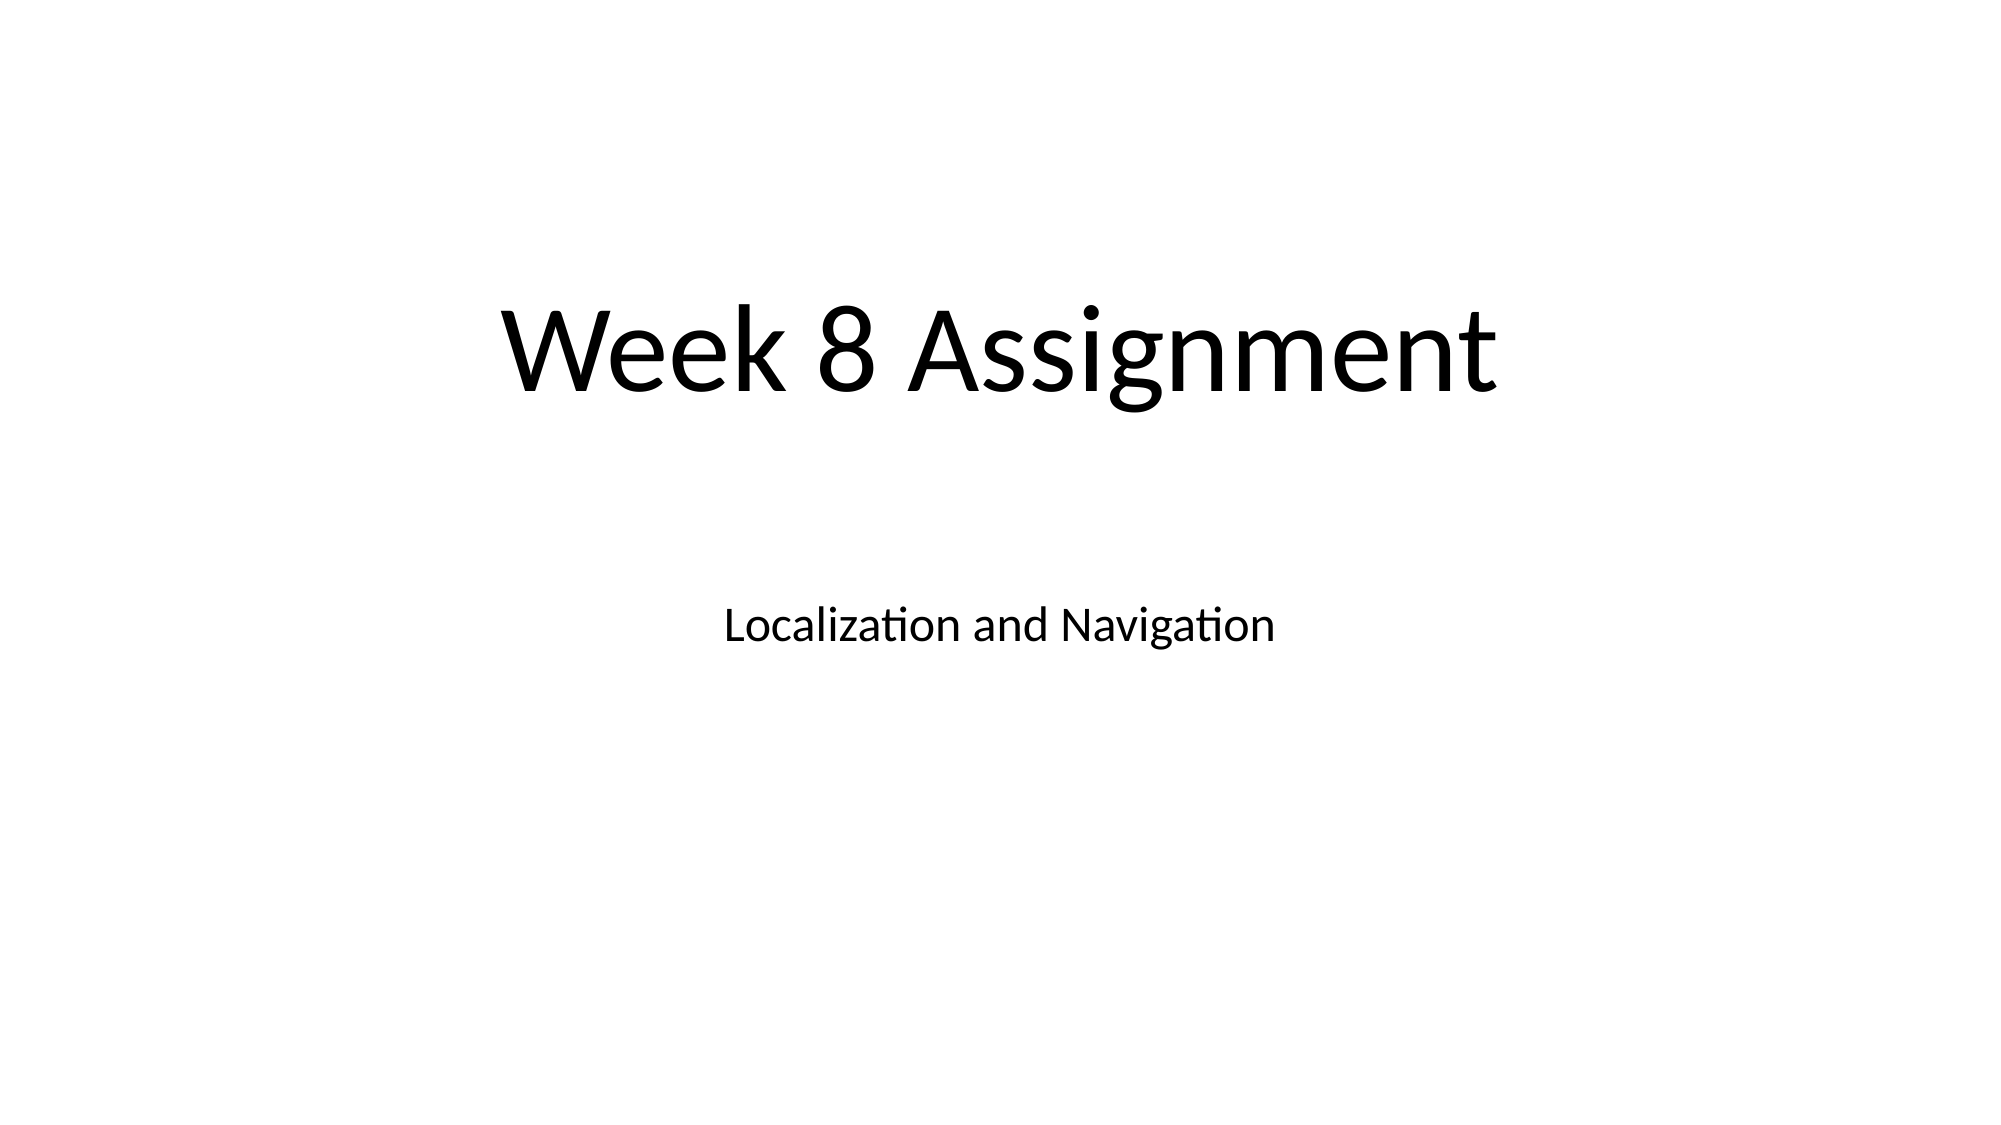

# Week 8 Assignment
Localization and Navigation